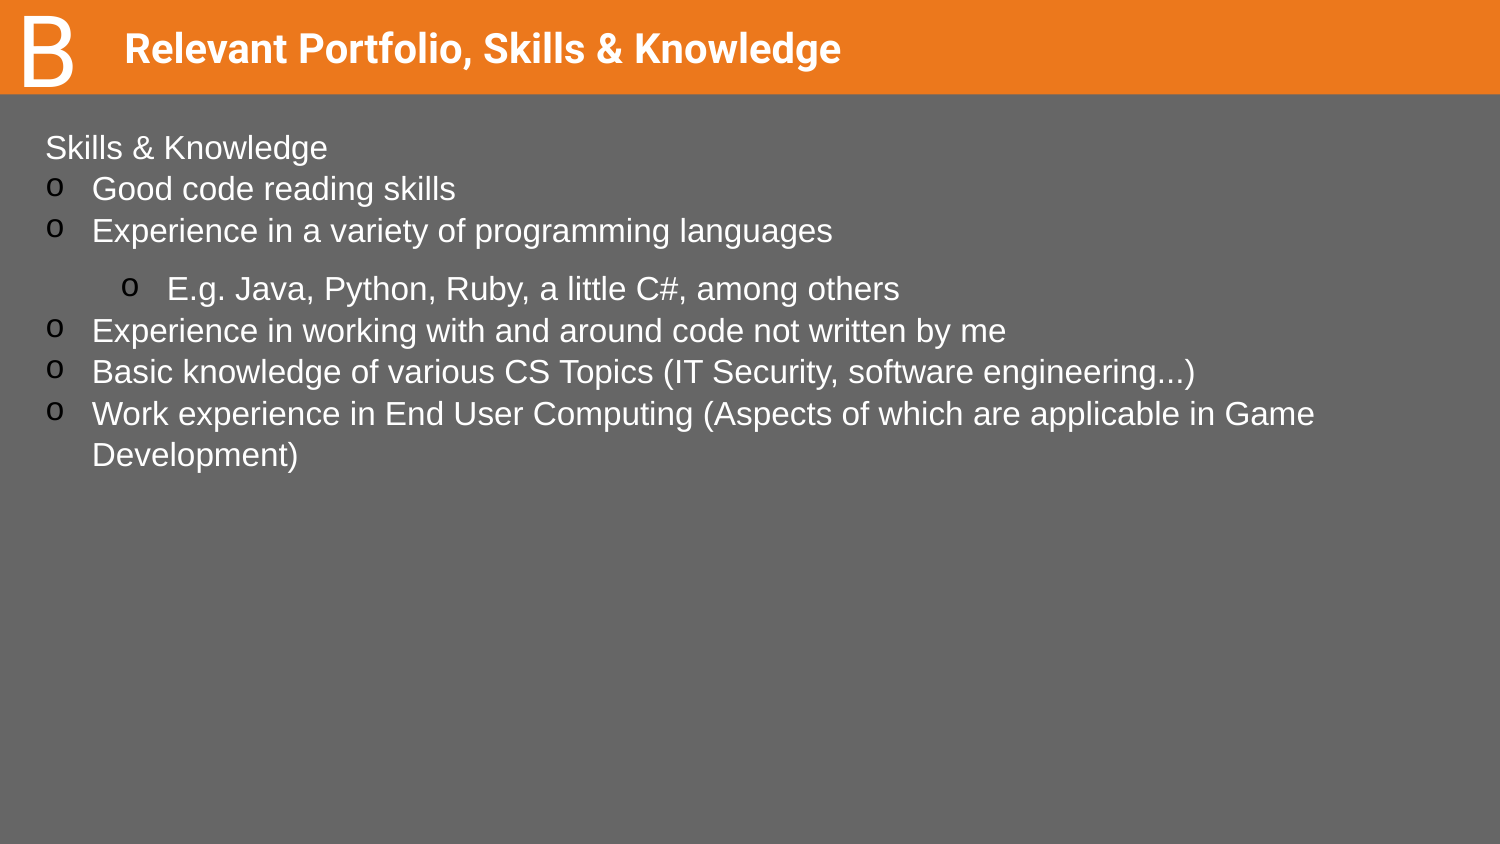

B
# Relevant Portfolio, Skills & Knowledge
Skills & Knowledge
Good code reading skills
Experience in a variety of programming languages
E.g. Java, Python, Ruby, a little C#, among others
Experience in working with and around code not written by me
Basic knowledge of various CS Topics (IT Security, software engineering...)
Work experience in End User Computing (Aspects of which are applicable in Game Development)